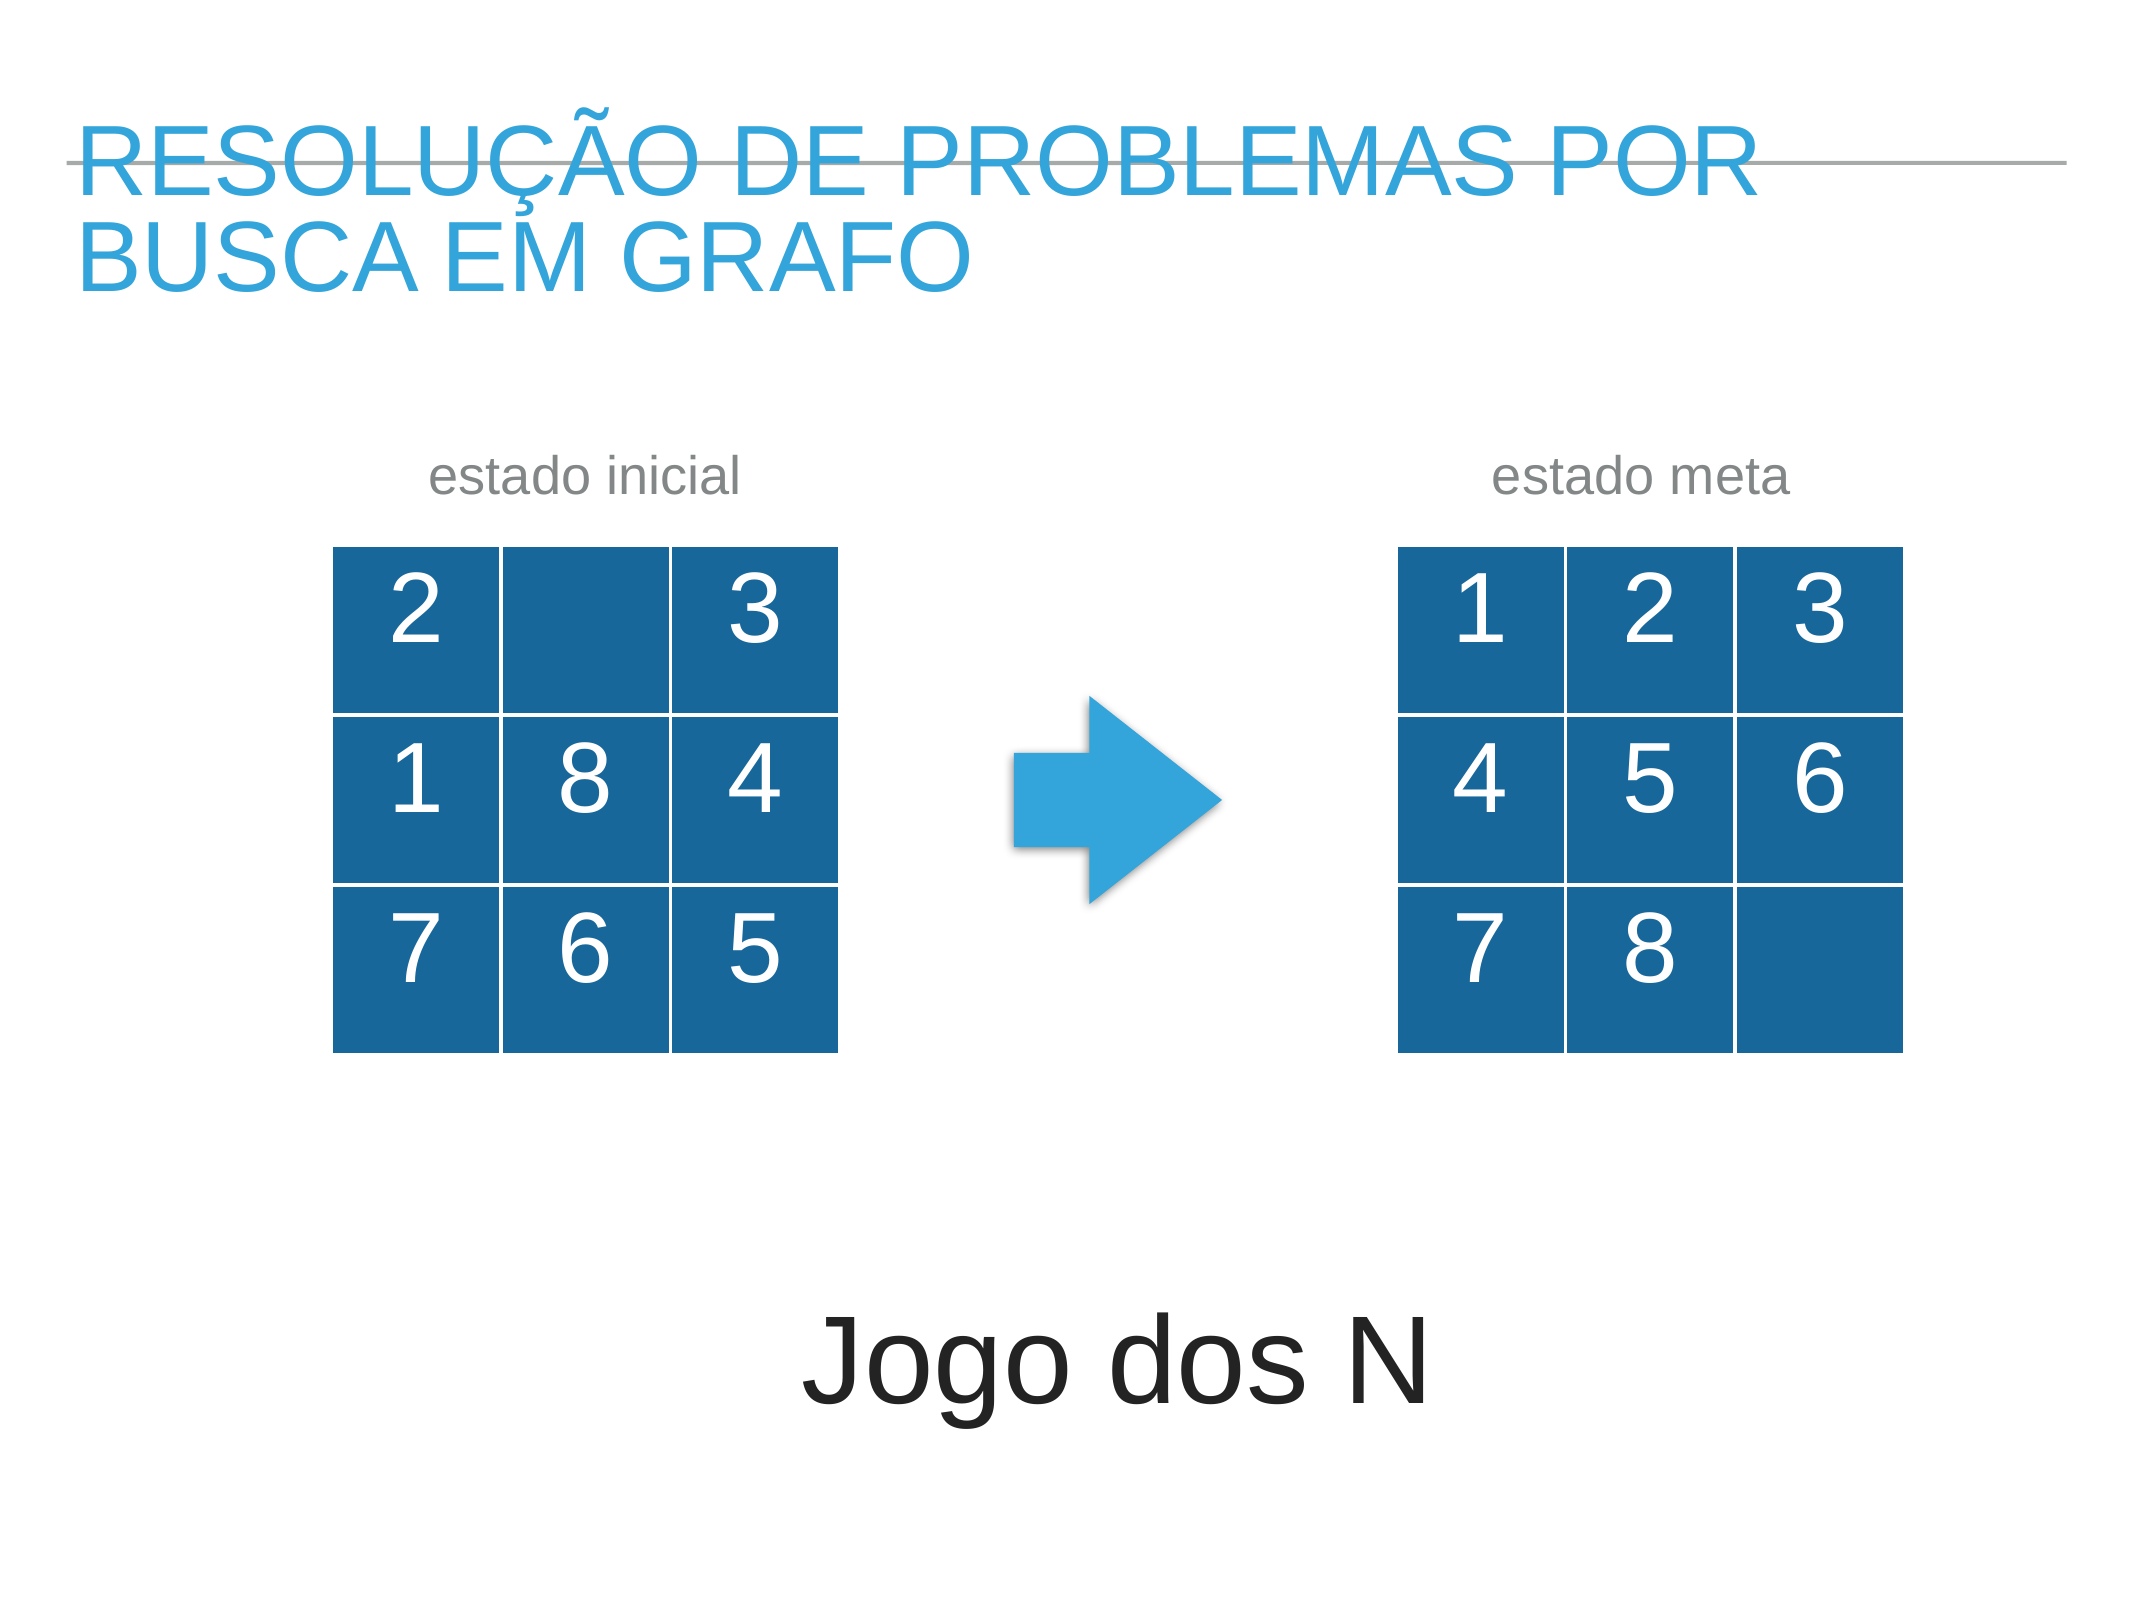

Resolução de problemas por busca em grafo
estado inicial
estado meta
| 2 |  | 3 |
| --- | --- | --- |
| 1 | 8 | 4 |
| 7 | 6 | 5 |
| 1 | 2 | 3 |
| --- | --- | --- |
| 4 | 5 | 6 |
| 7 | 8 |  |

Jogo dos N